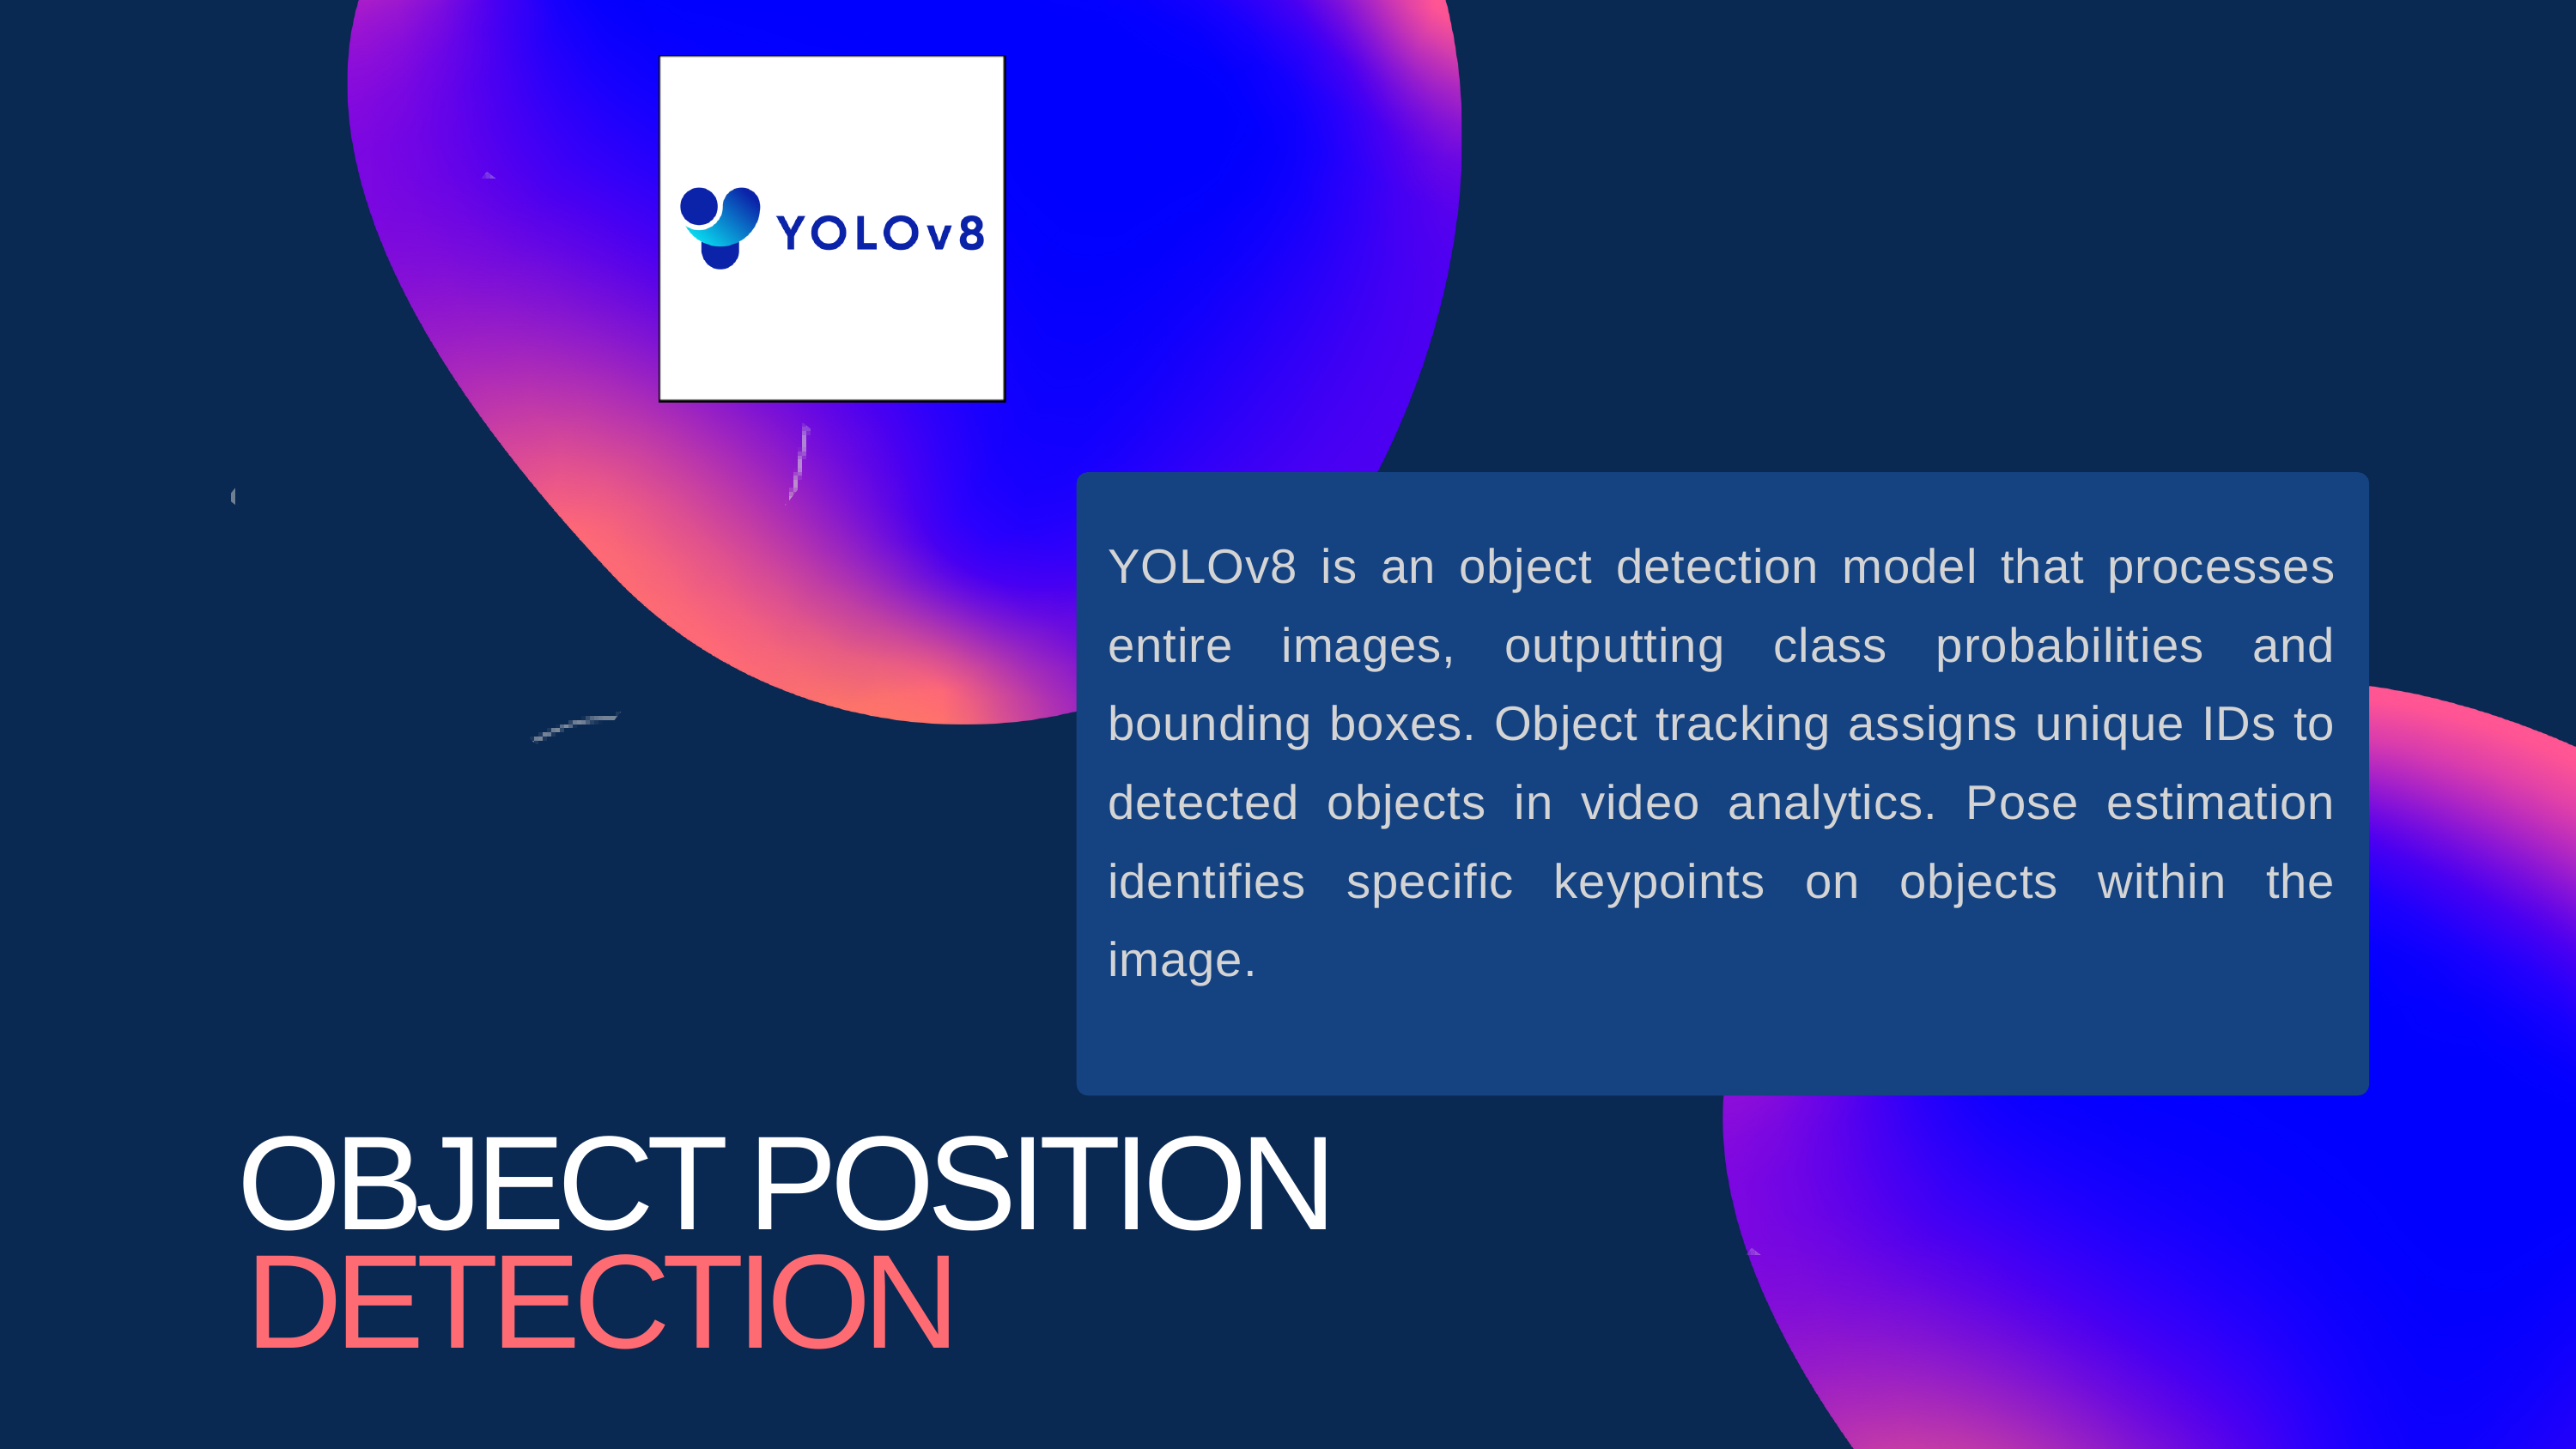

YOLOv8 is an object detection model that processes entire images, outputting class probabilities and bounding boxes. Object tracking assigns unique IDs to detected objects in video analytics. Pose estimation identifies specific keypoints on objects within the image.

OBJECT POSITION
DETECTION